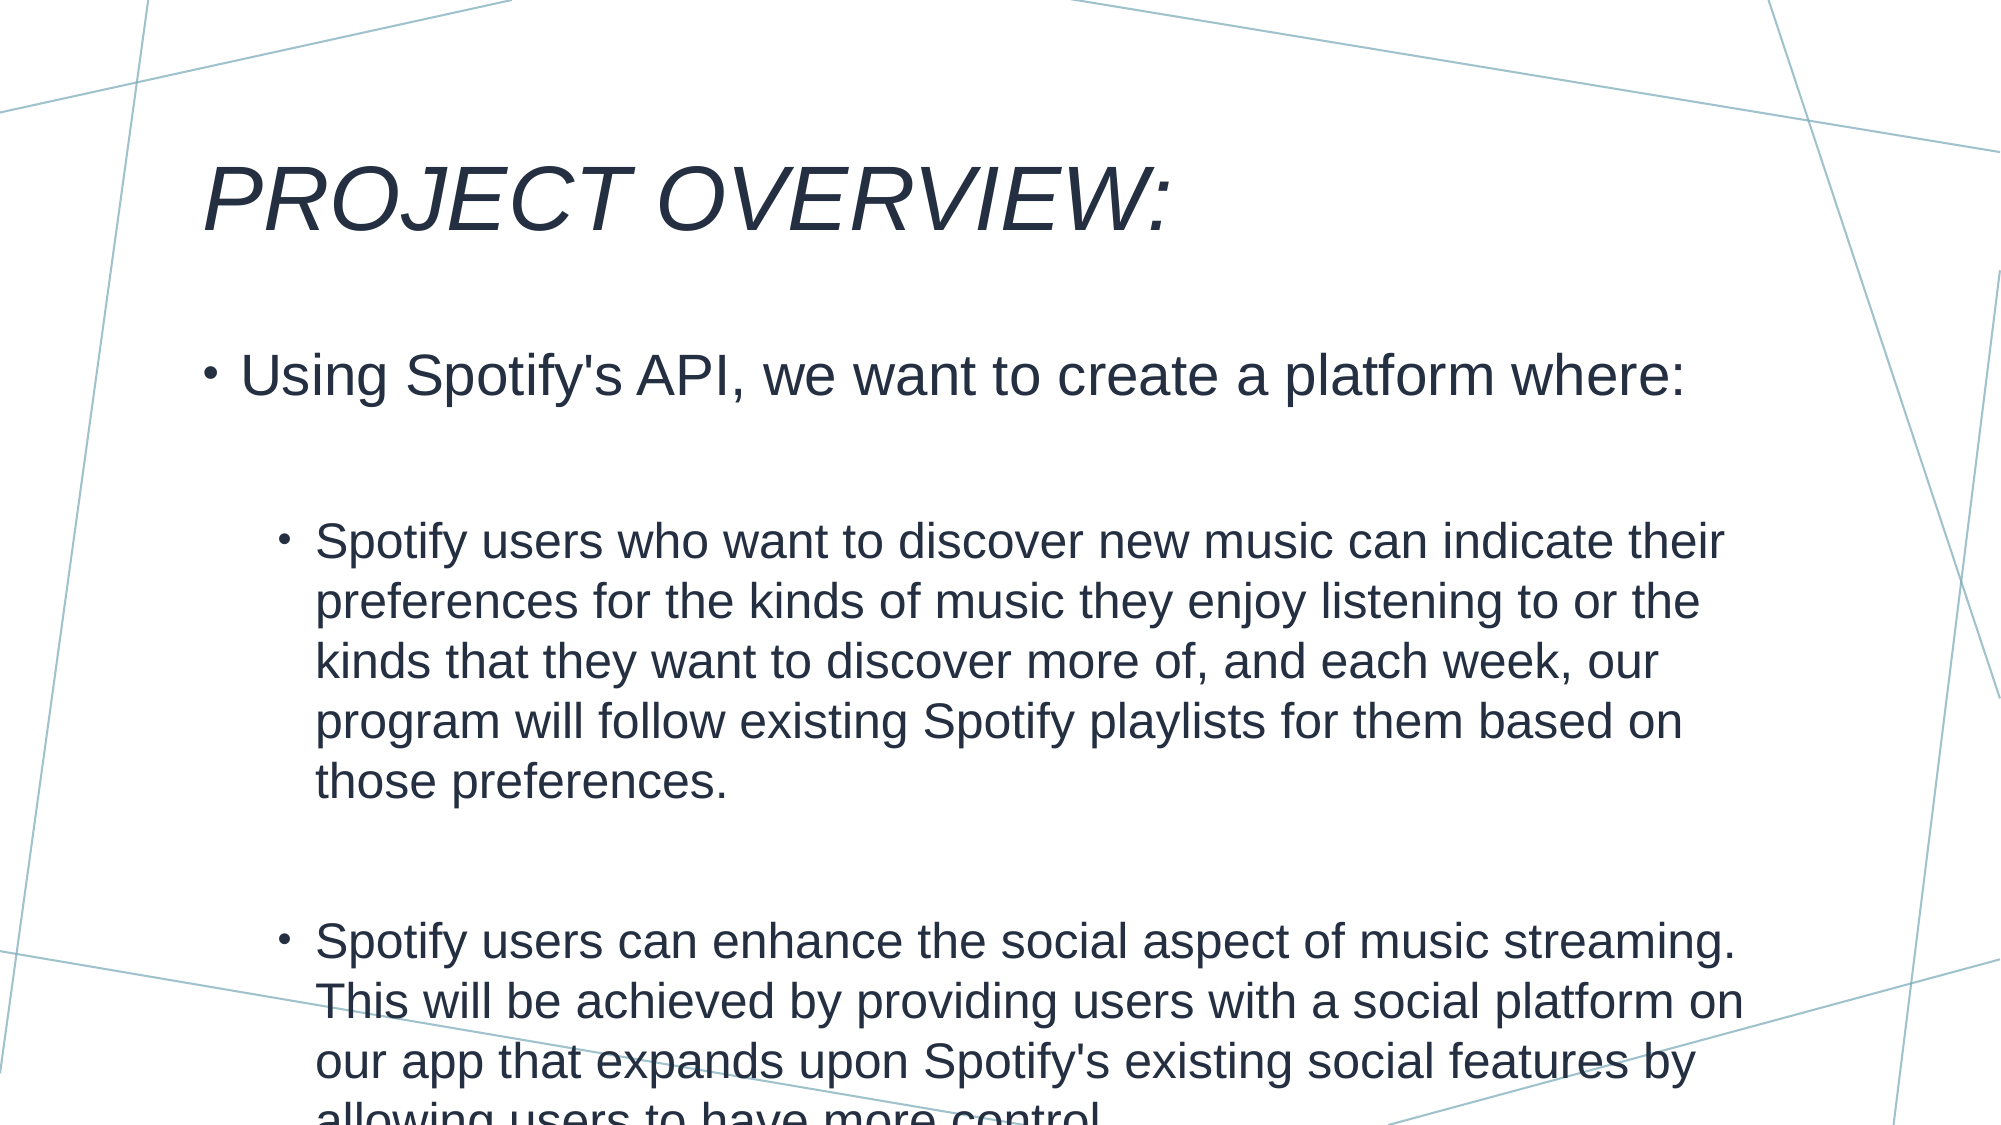

# Project overview:
Using Spotify's API, we want to create a platform where:

Spotify users who want to discover new music can indicate their preferences for the kinds of music they enjoy listening to or the kinds that they want to discover more of, and each week, our program will follow existing Spotify playlists for them based on those preferences.

Spotify users can enhance the social aspect of music streaming. This will be achieved by providing users with a social platform on our app that expands upon Spotify's existing social features by allowing users to have more control.